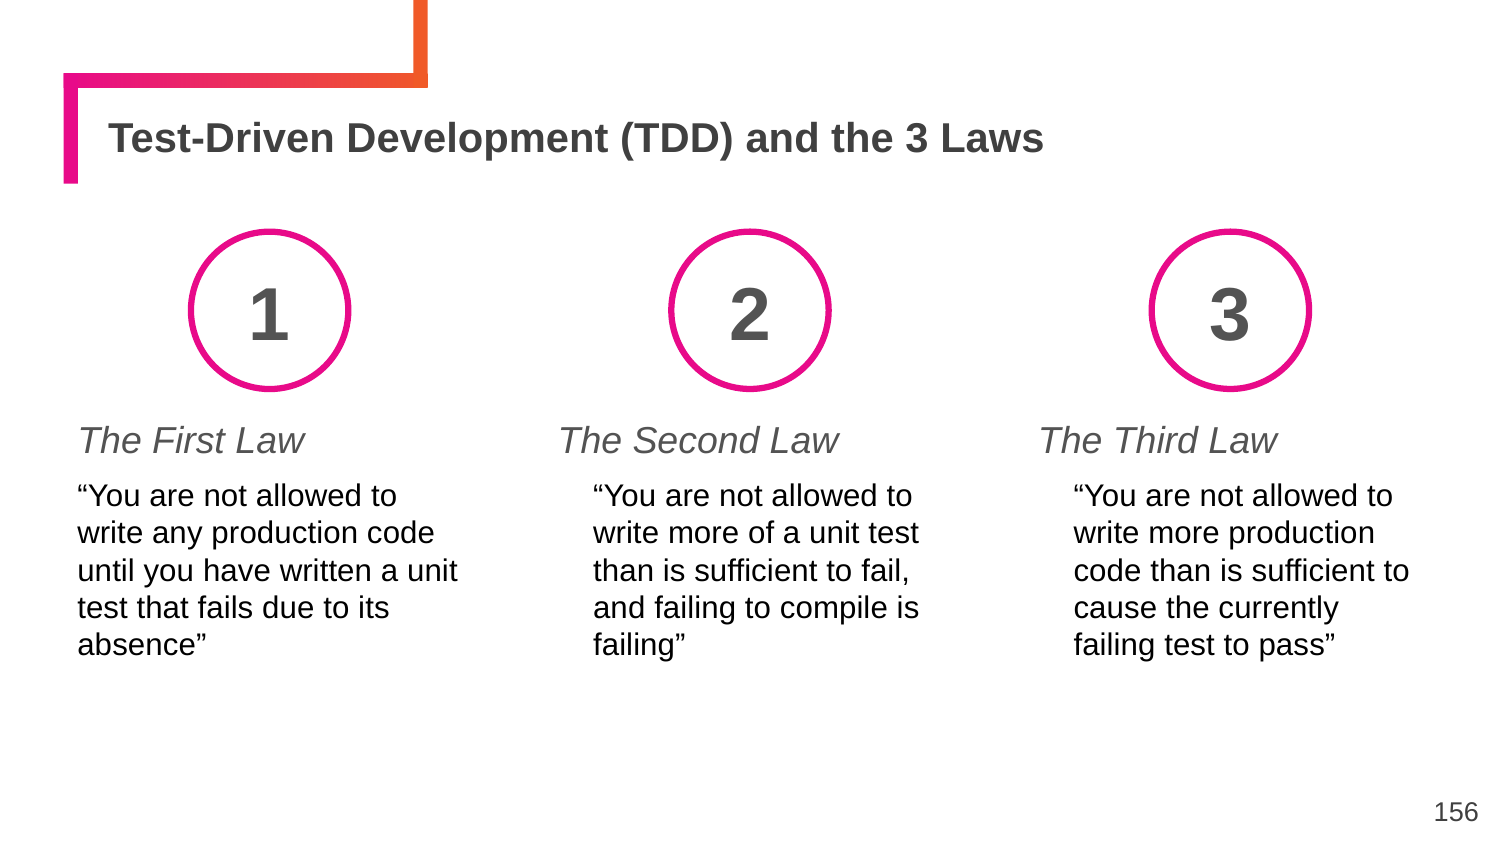

# Test-Driven Development (TDD) and the 3 Laws
3
2
1
The First Law
The Second Law
The Third Law
“You are not allowed to write any production code until you have written a unit test that fails due to its absence”
“You are not allowed to write more of a unit test than is sufficient to fail, and failing to compile is failing”
“You are not allowed to write more production code than is sufficient to cause the currently failing test to pass”
156